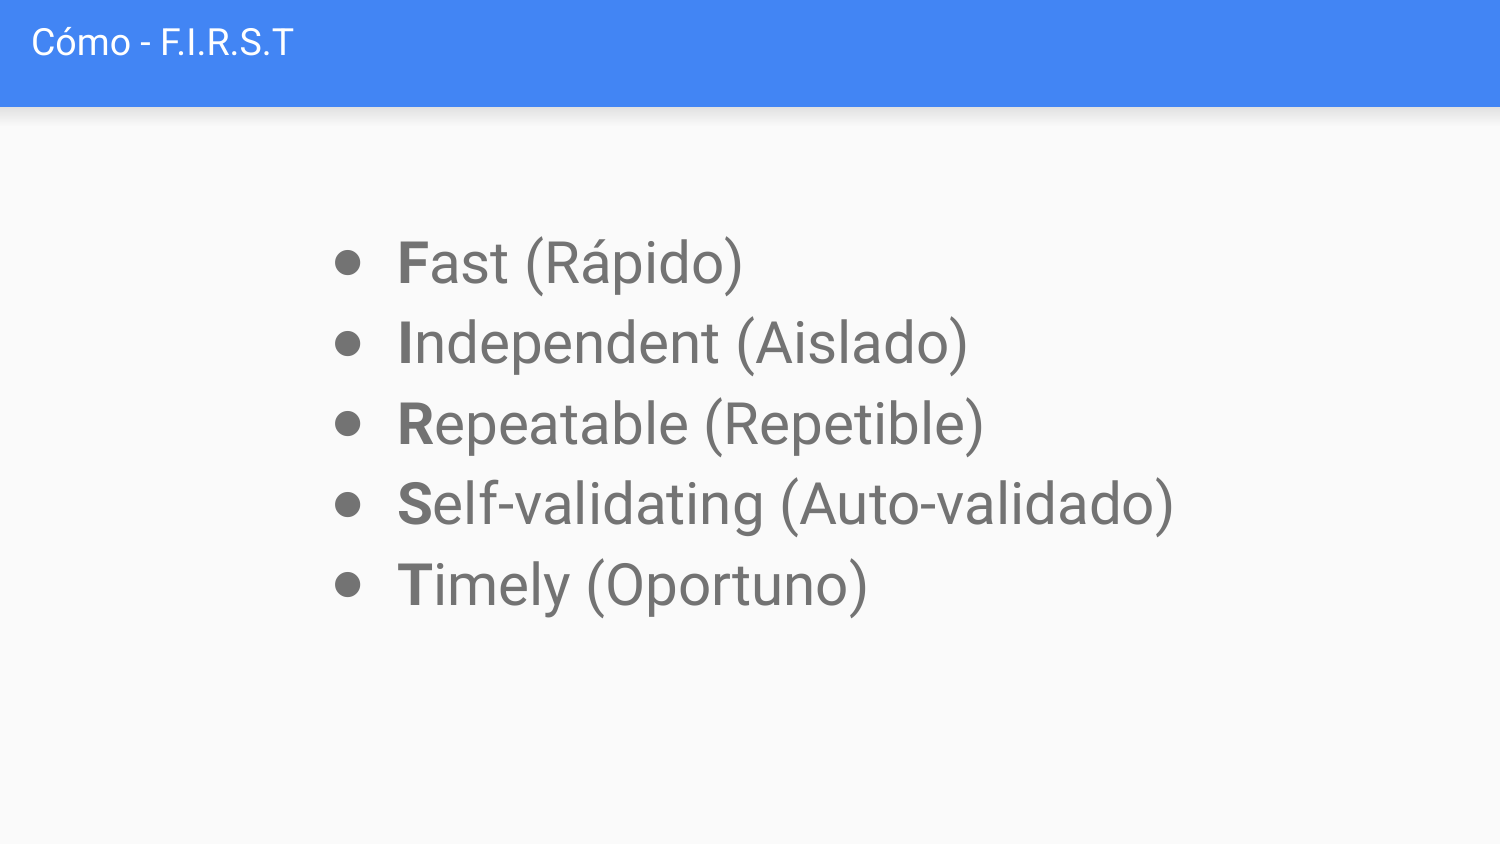

# Cómo - F.I.R.S.T
Fast (Rápido)
Independent (Aislado)
Repeatable (Repetible)
Self-validating (Auto-validado)
Timely (Oportuno)